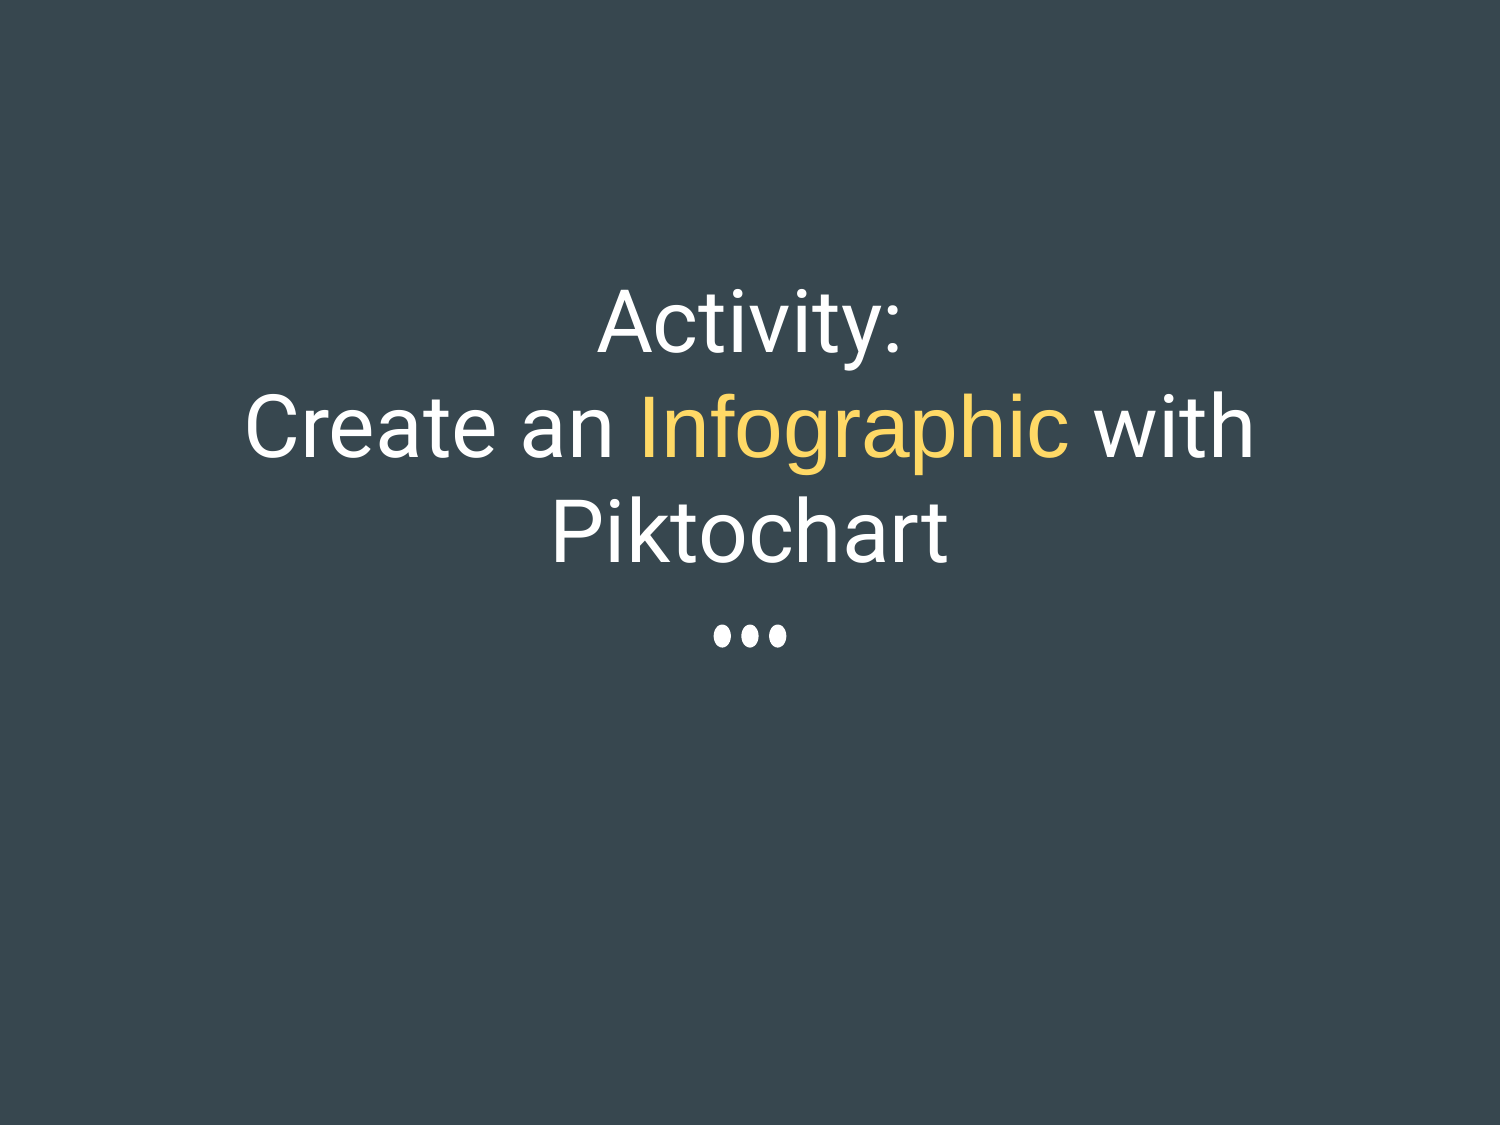

# Activity:
Create an Infographic with Piktochart